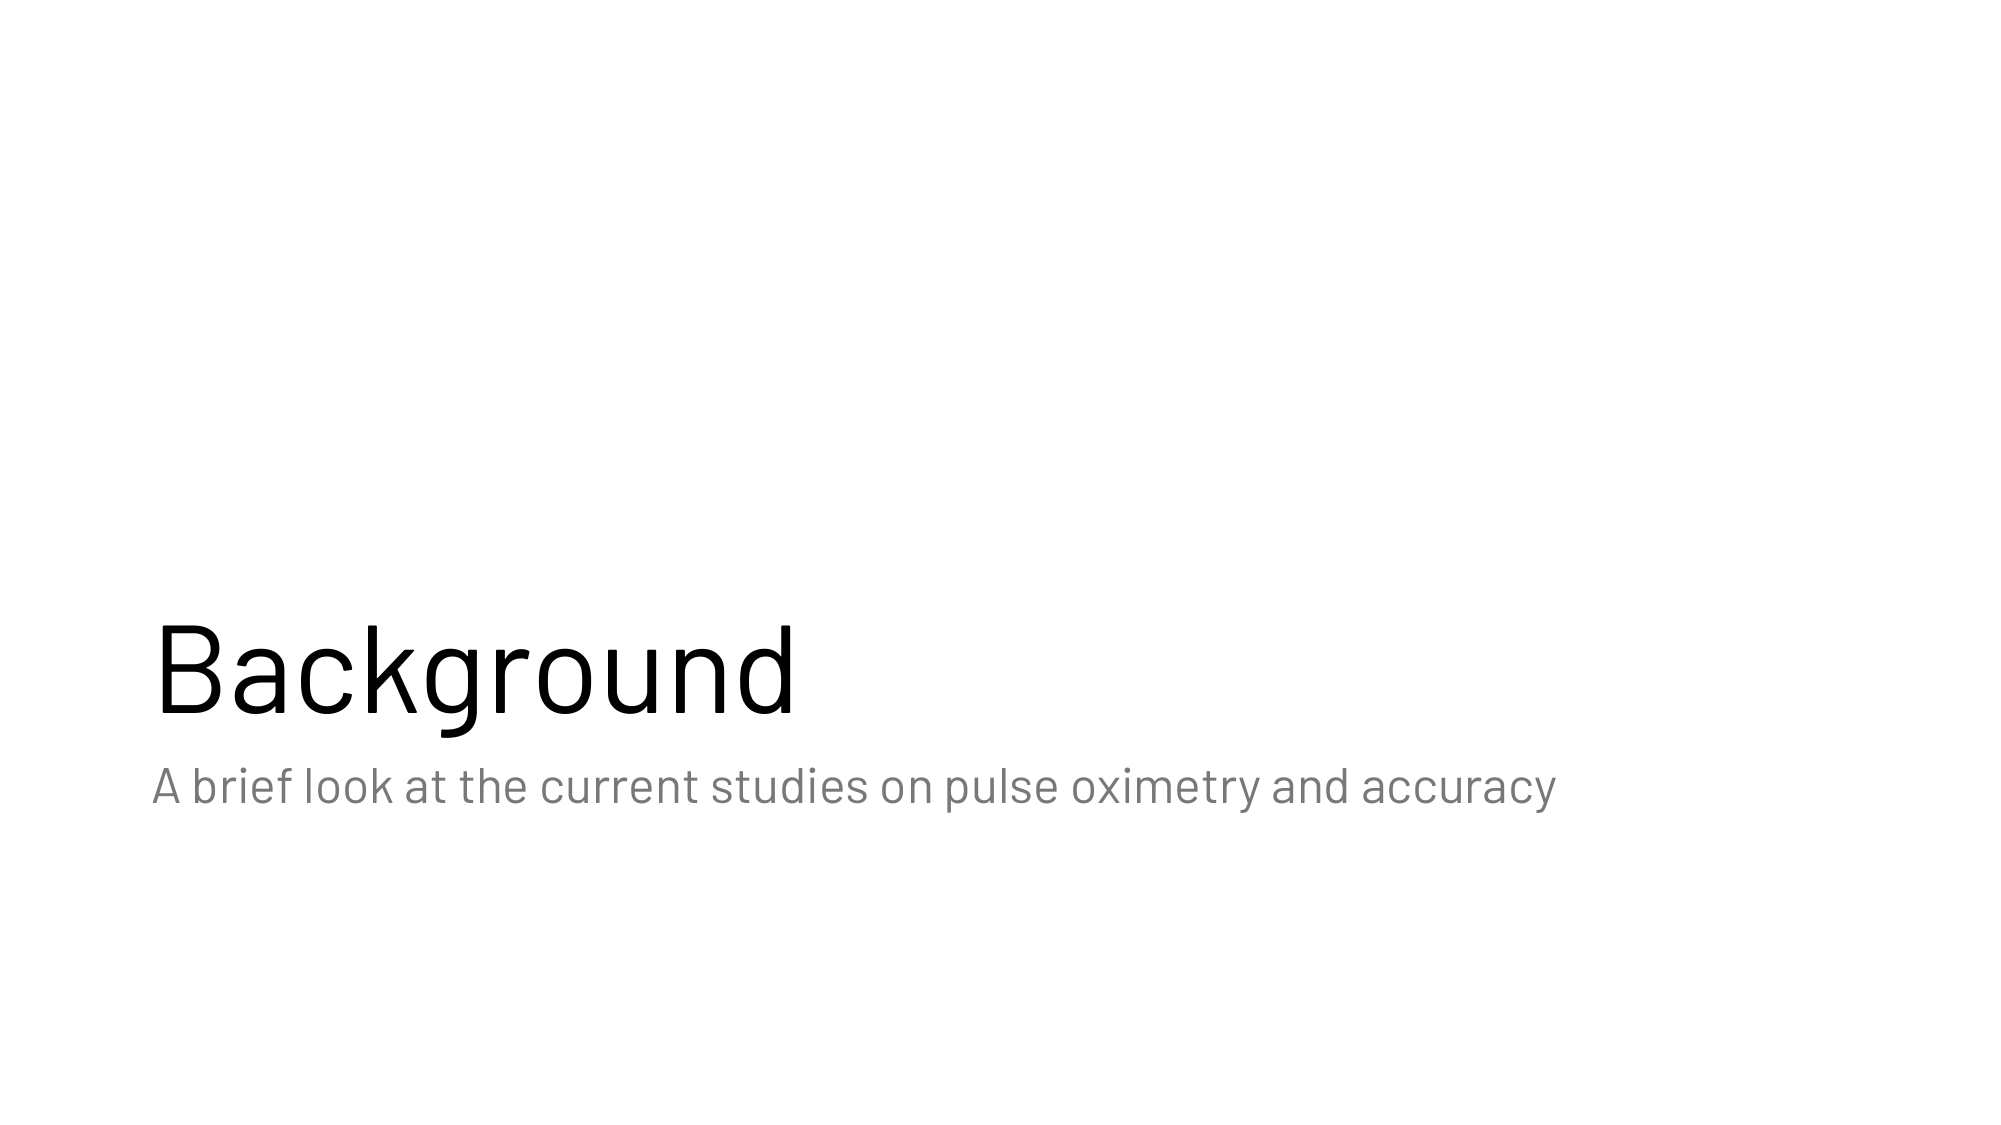

# Background
A brief look at the current studies on pulse oximetry and accuracy